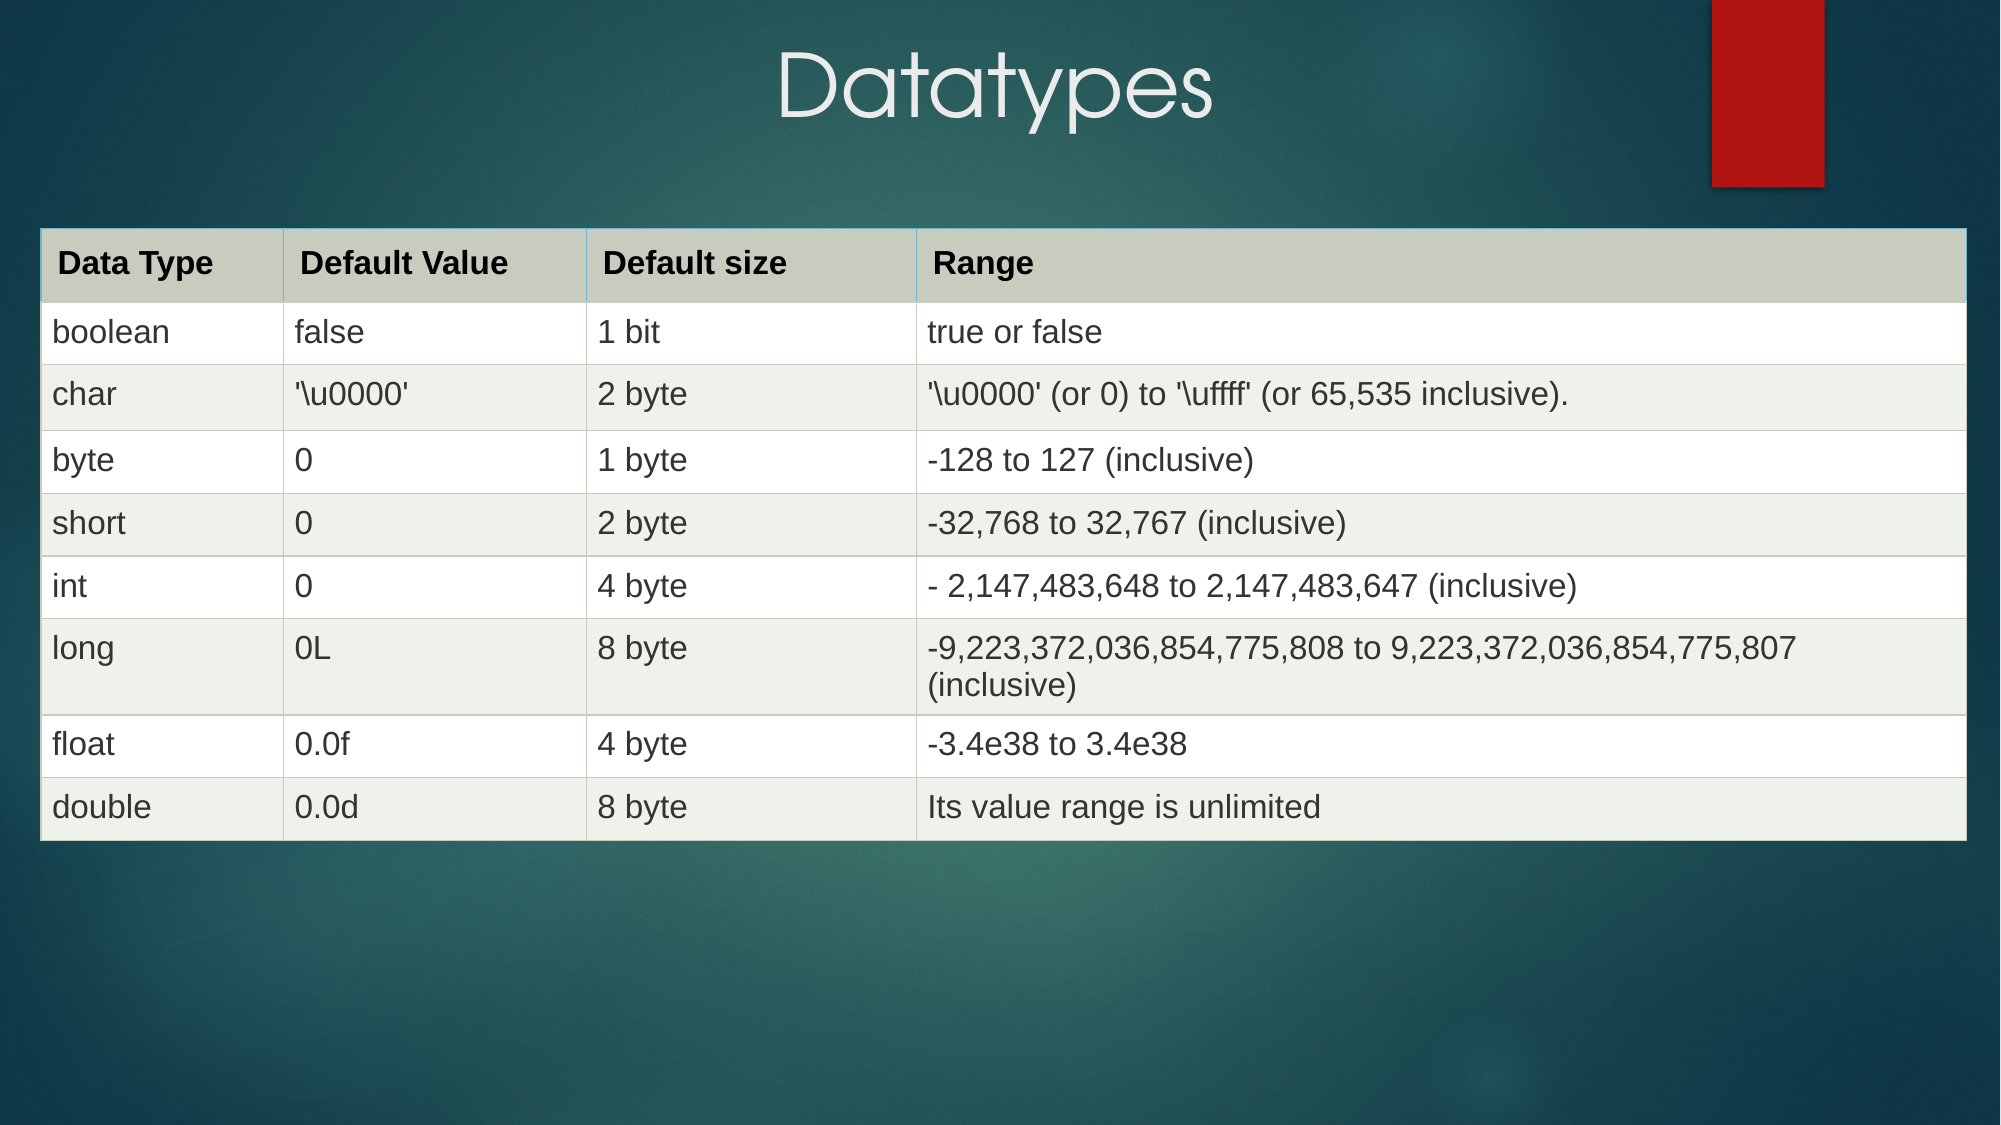

# Datatypes
| Data Type | Default Value | Default size | Range |
| --- | --- | --- | --- |
| boolean | false | 1 bit | true or false |
| char | '\u0000' | 2 byte | '\u0000' (or 0) to '\uffff' (or 65,535 inclusive). |
| byte | 0 | 1 byte | -128 to 127 (inclusive) |
| short | 0 | 2 byte | -32,768 to 32,767 (inclusive) |
| int | 0 | 4 byte | - 2,147,483,648 to 2,147,483,647 (inclusive) |
| long | 0L | 8 byte | -9,223,372,036,854,775,808 to 9,223,372,036,854,775,807 (inclusive) |
| float | 0.0f | 4 byte | -3.4e38 to 3.4e38 |
| double | 0.0d | 8 byte | Its value range is unlimited |